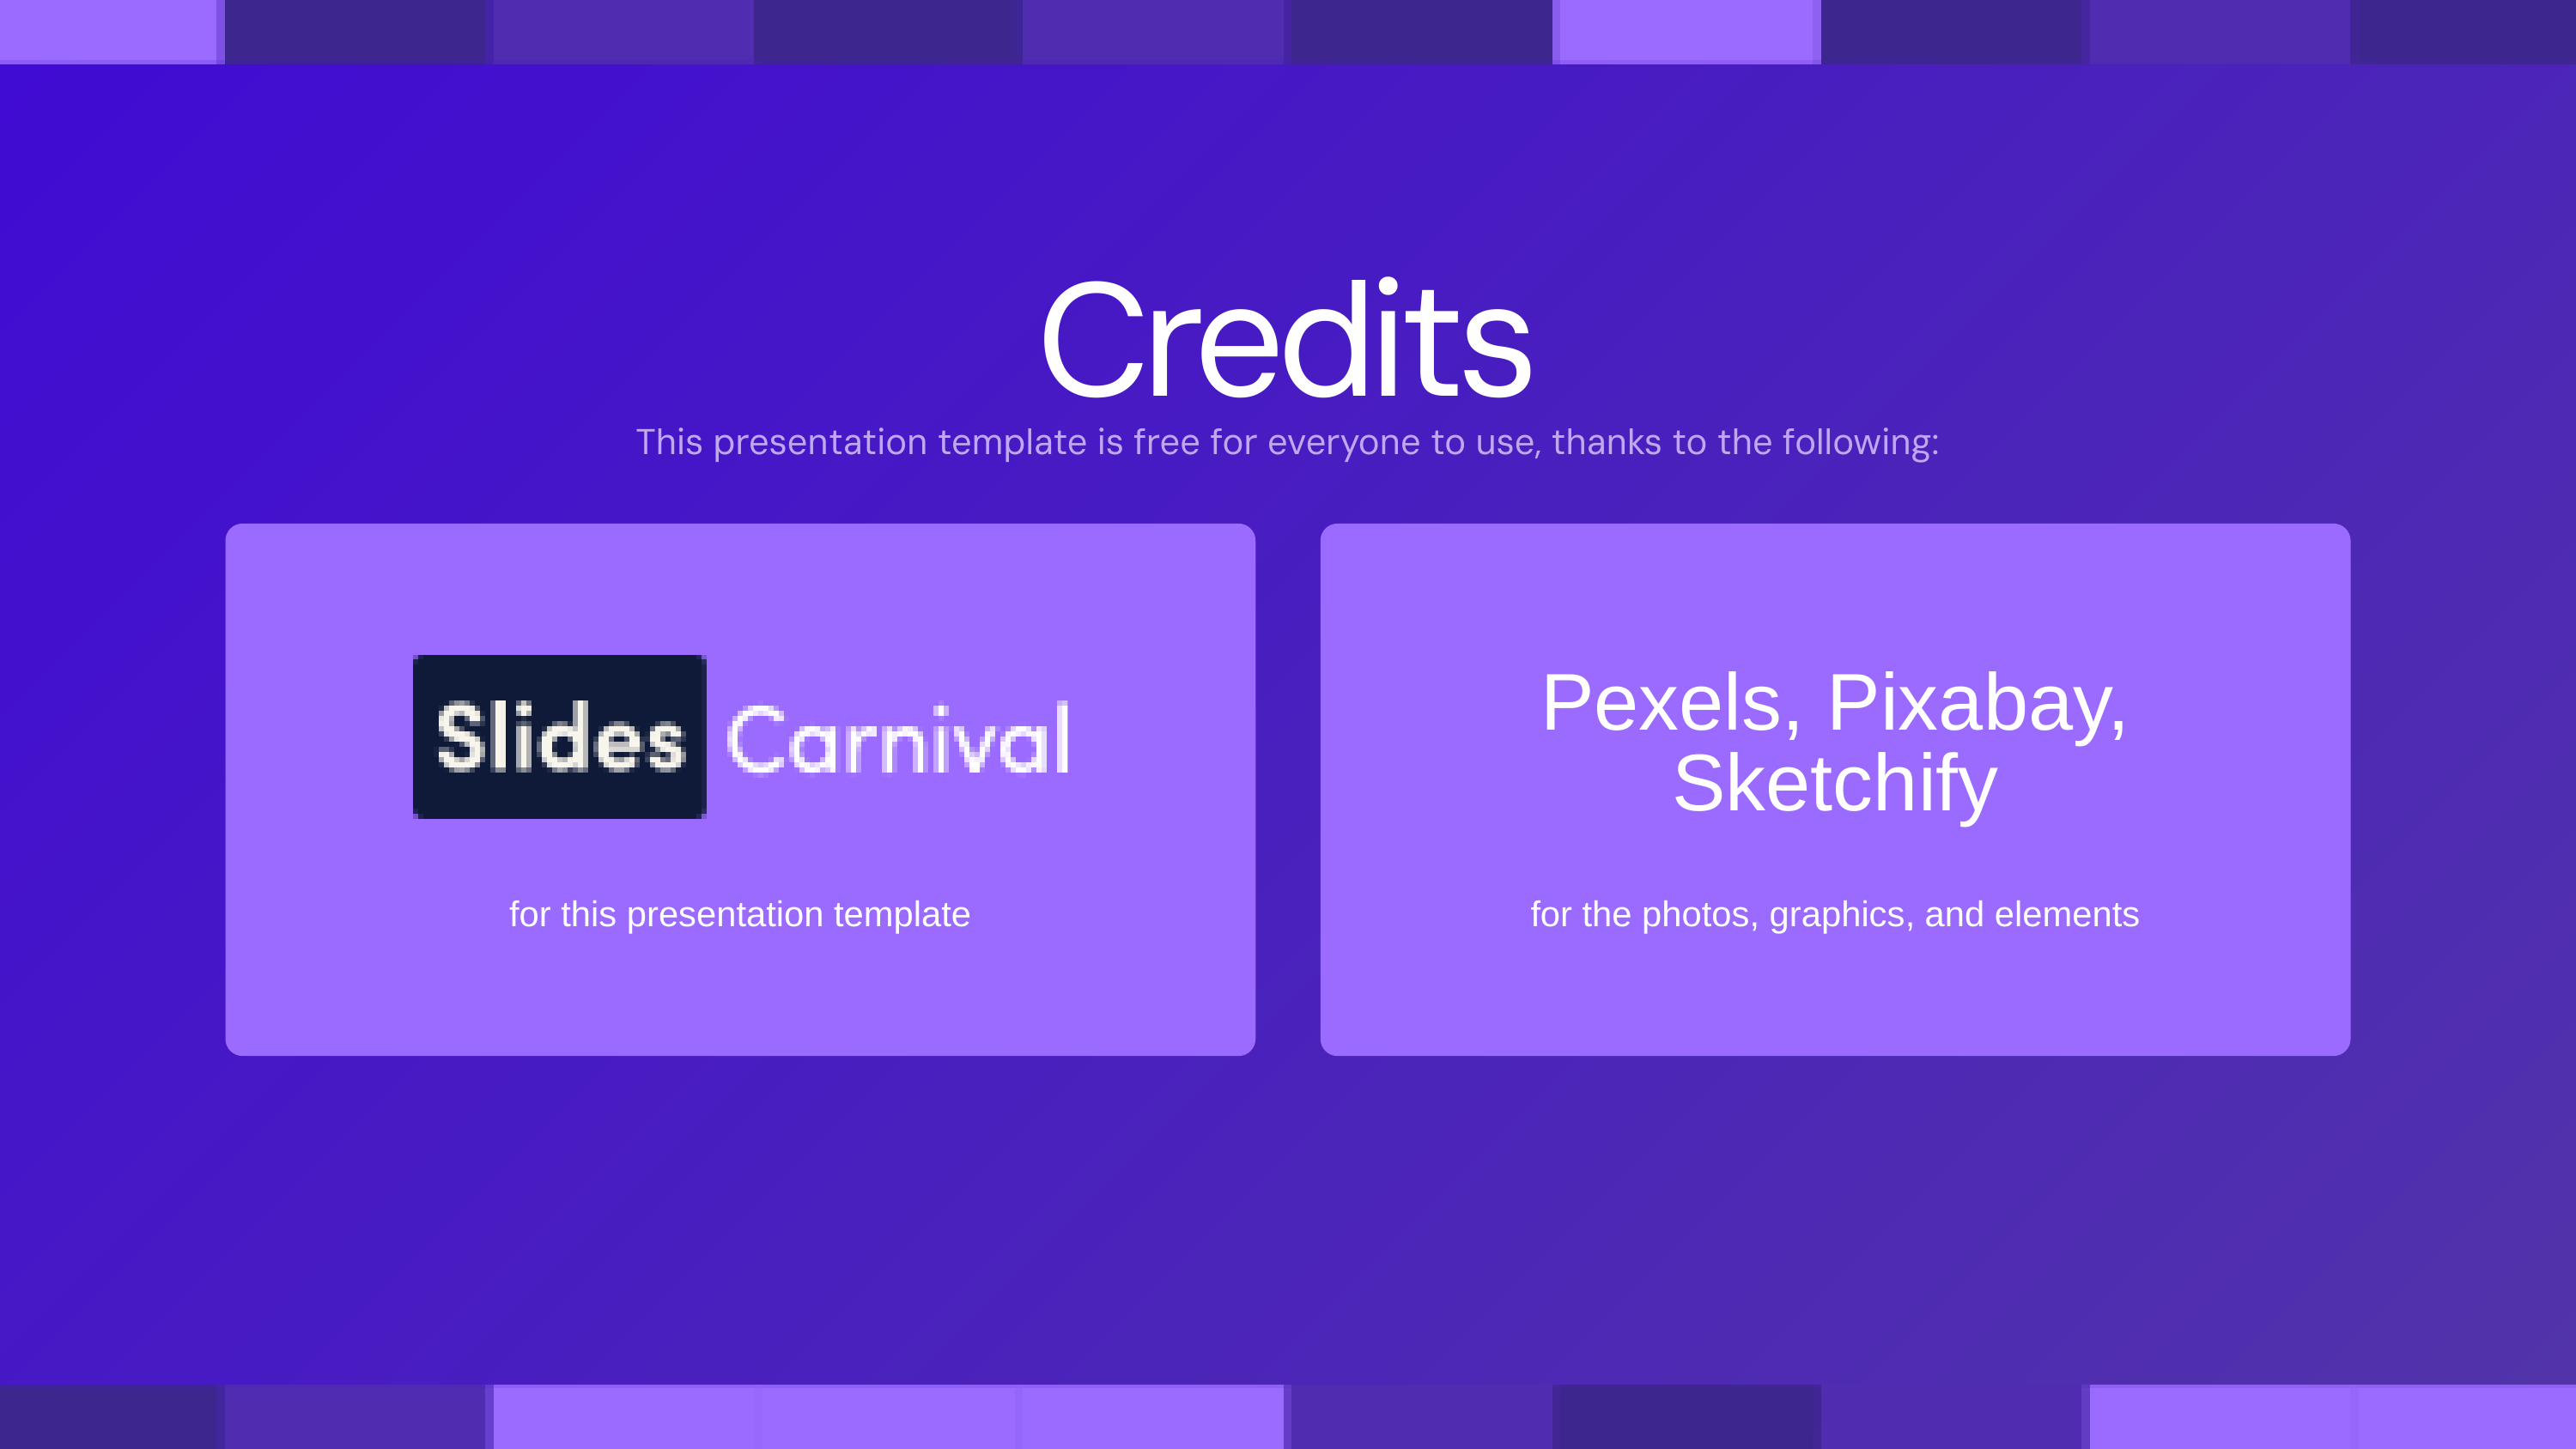

Credits
This presentation template is free for everyone to use, thanks to the following:

Pexels, Pixabay, Sketchify
for this presentation template
for the photos, graphics, and elements